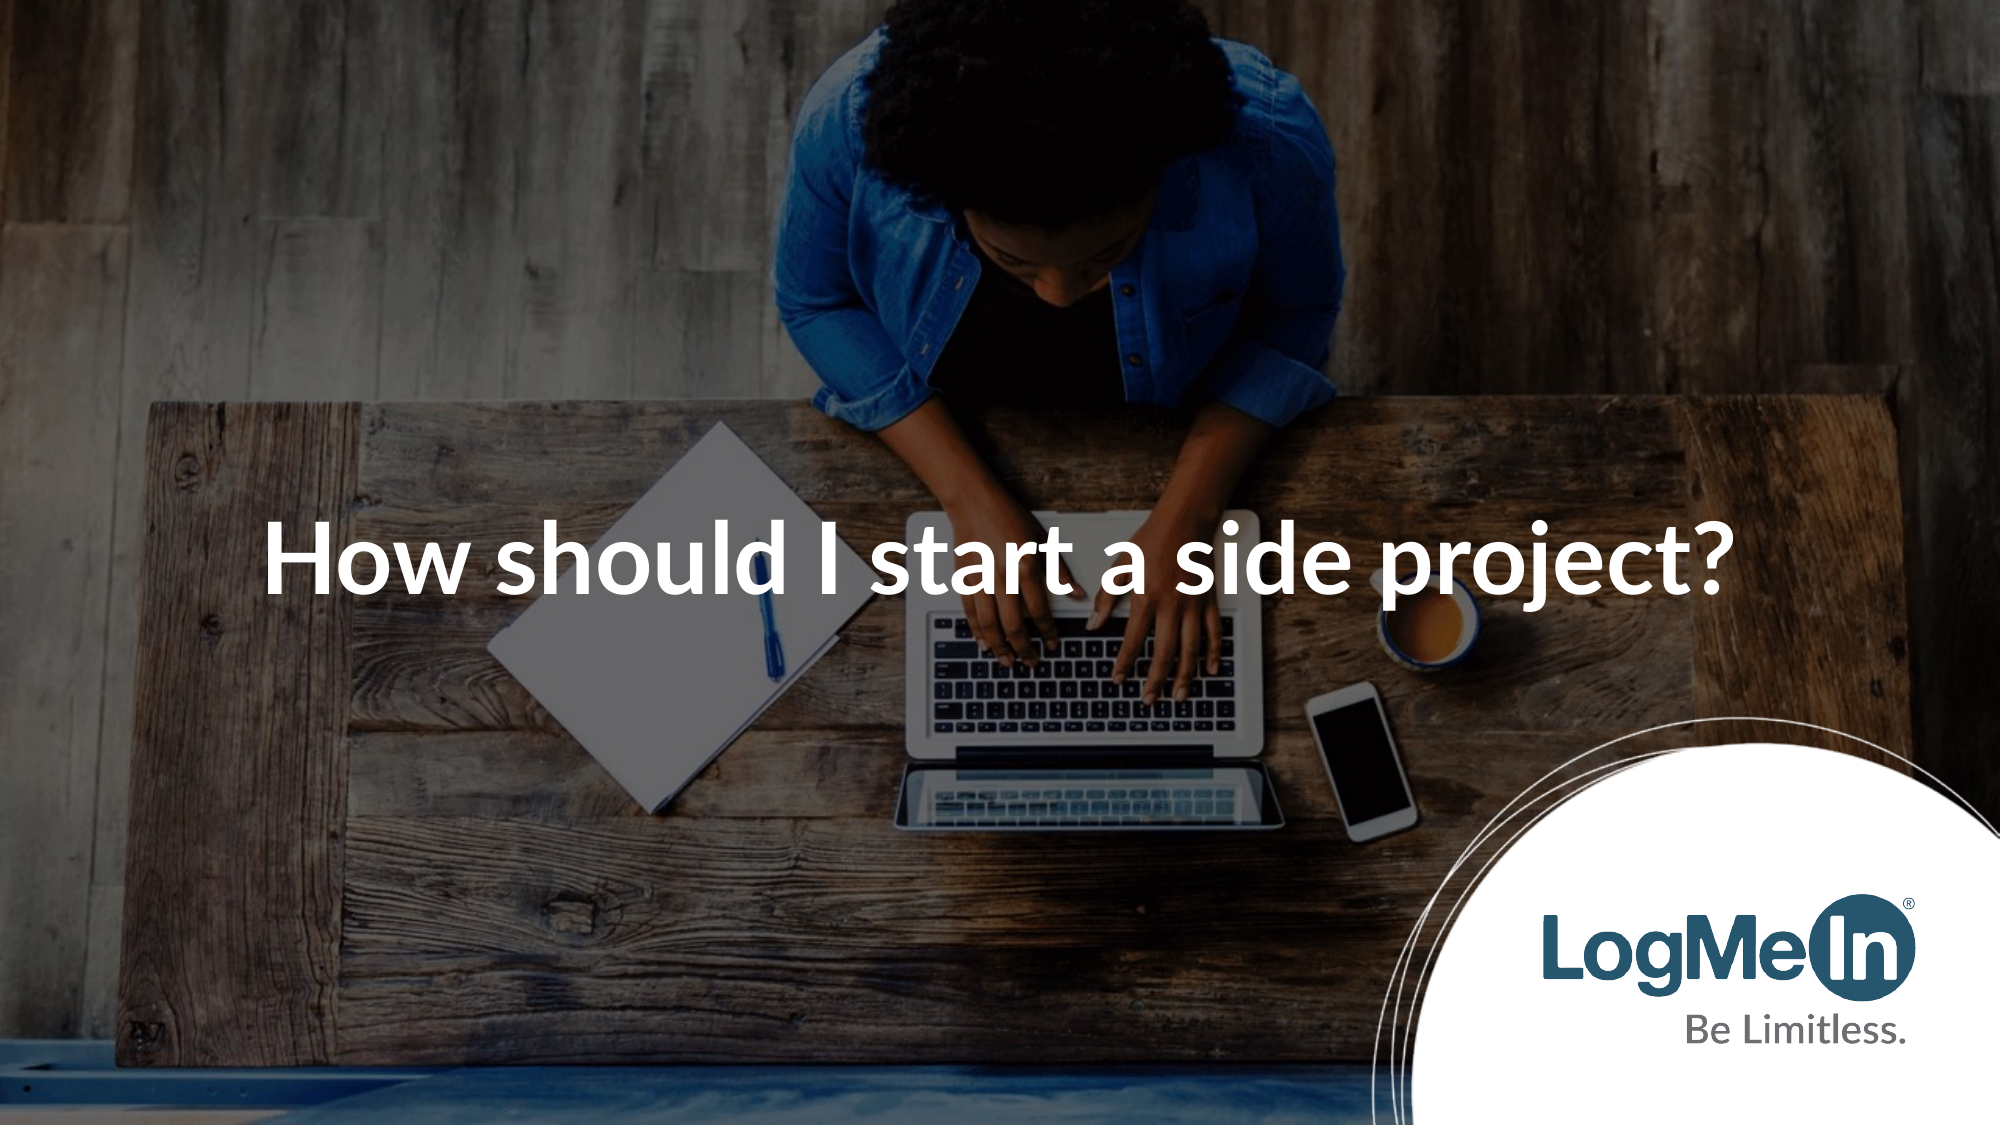

How should I start a side project?